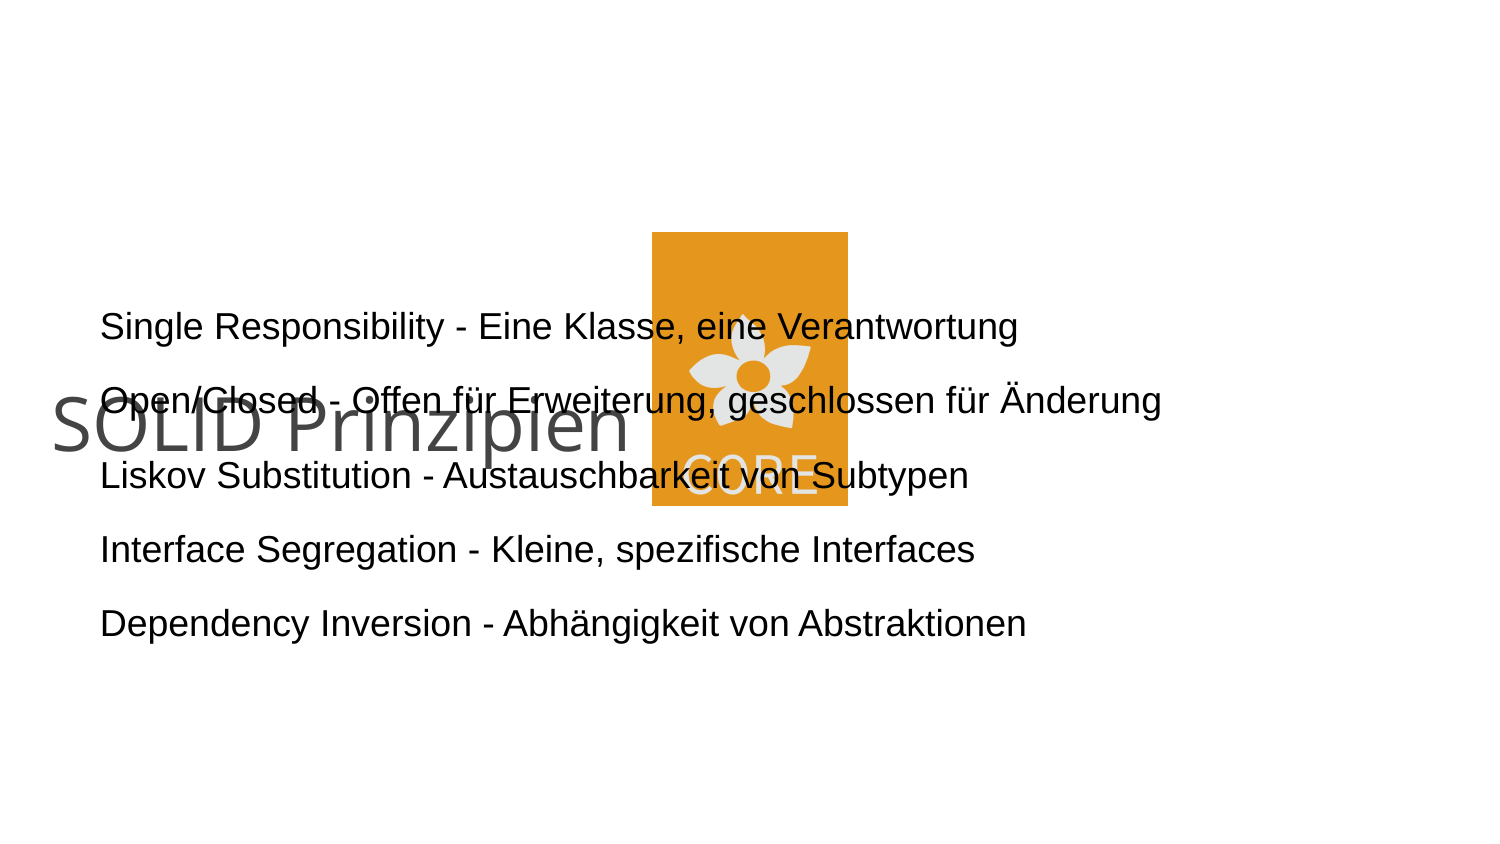

# SOLID Prinzipien

Single Responsibility - Eine Klasse, eine Verantwortung
Open/Closed - Offen für Erweiterung, geschlossen für Änderung
Liskov Substitution - Austauschbarkeit von Subtypen
Interface Segregation - Kleine, spezifische Interfaces
Dependency Inversion - Abhängigkeit von Abstraktionen